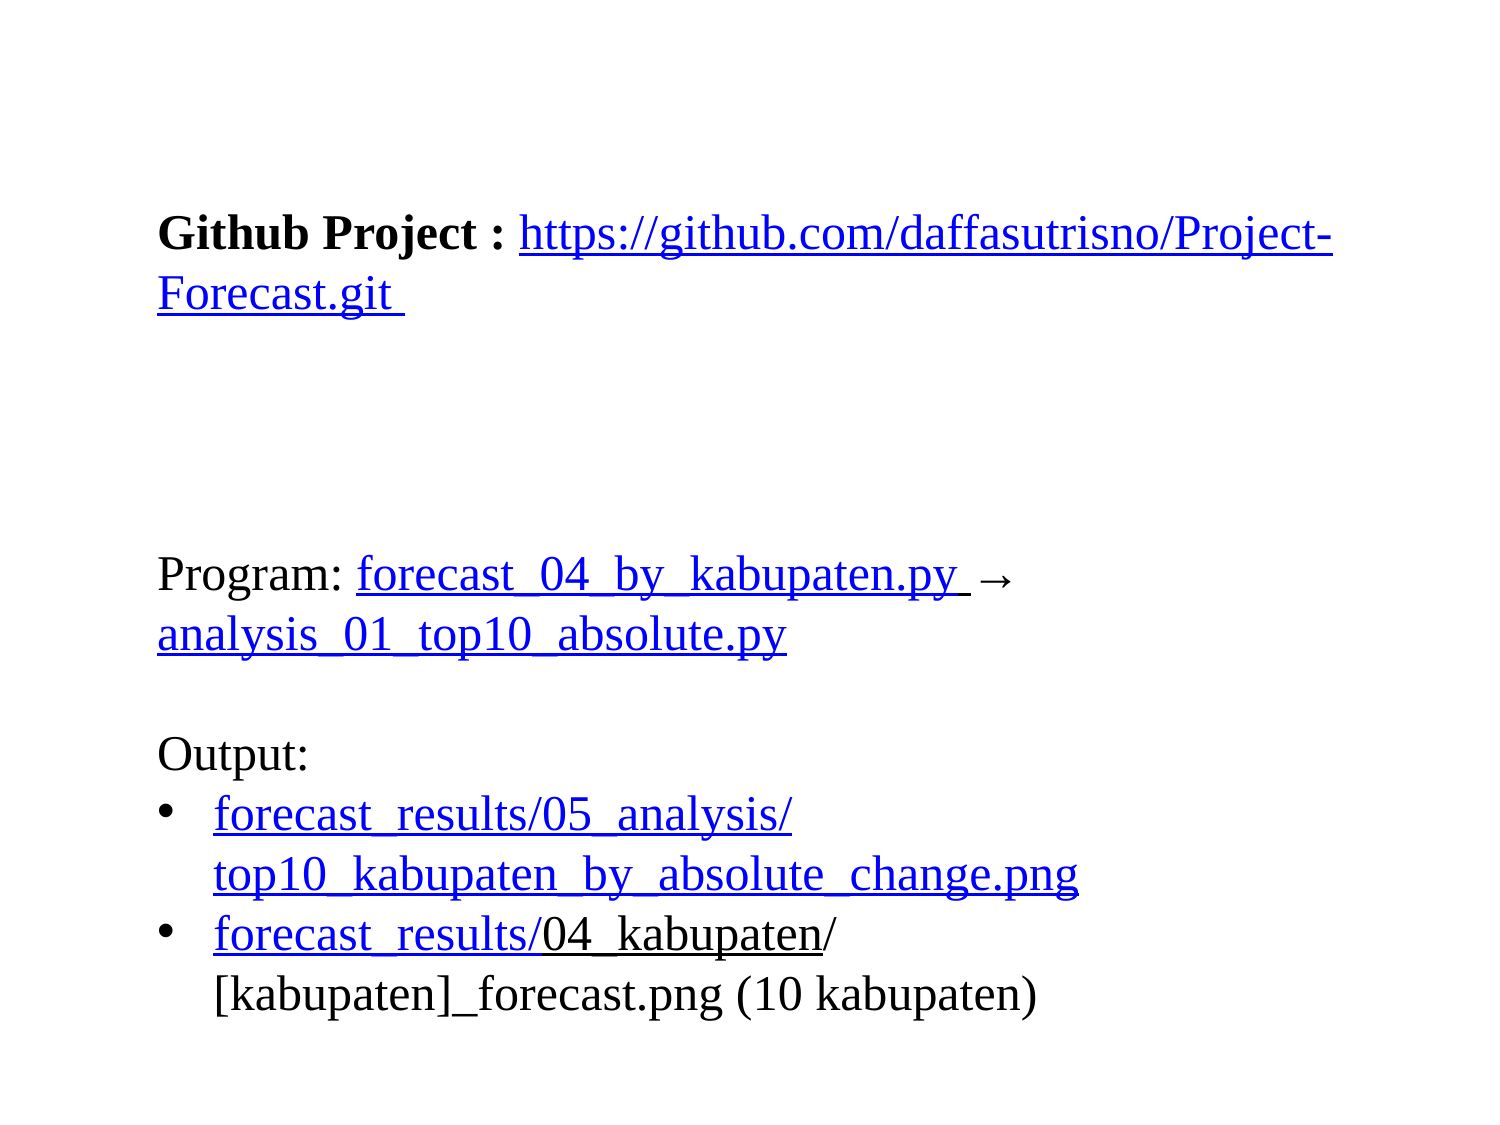

Github Project : https://github.com/daffasutrisno/Project-Forecast.git
Program: forecast_04_by_kabupaten.py → analysis_01_top10_absolute.py

Output:
forecast_results/05_analysis/top10_kabupaten_by_absolute_change.png
forecast_results/04_kabupaten/[kabupaten]_forecast.png (10 kabupaten)